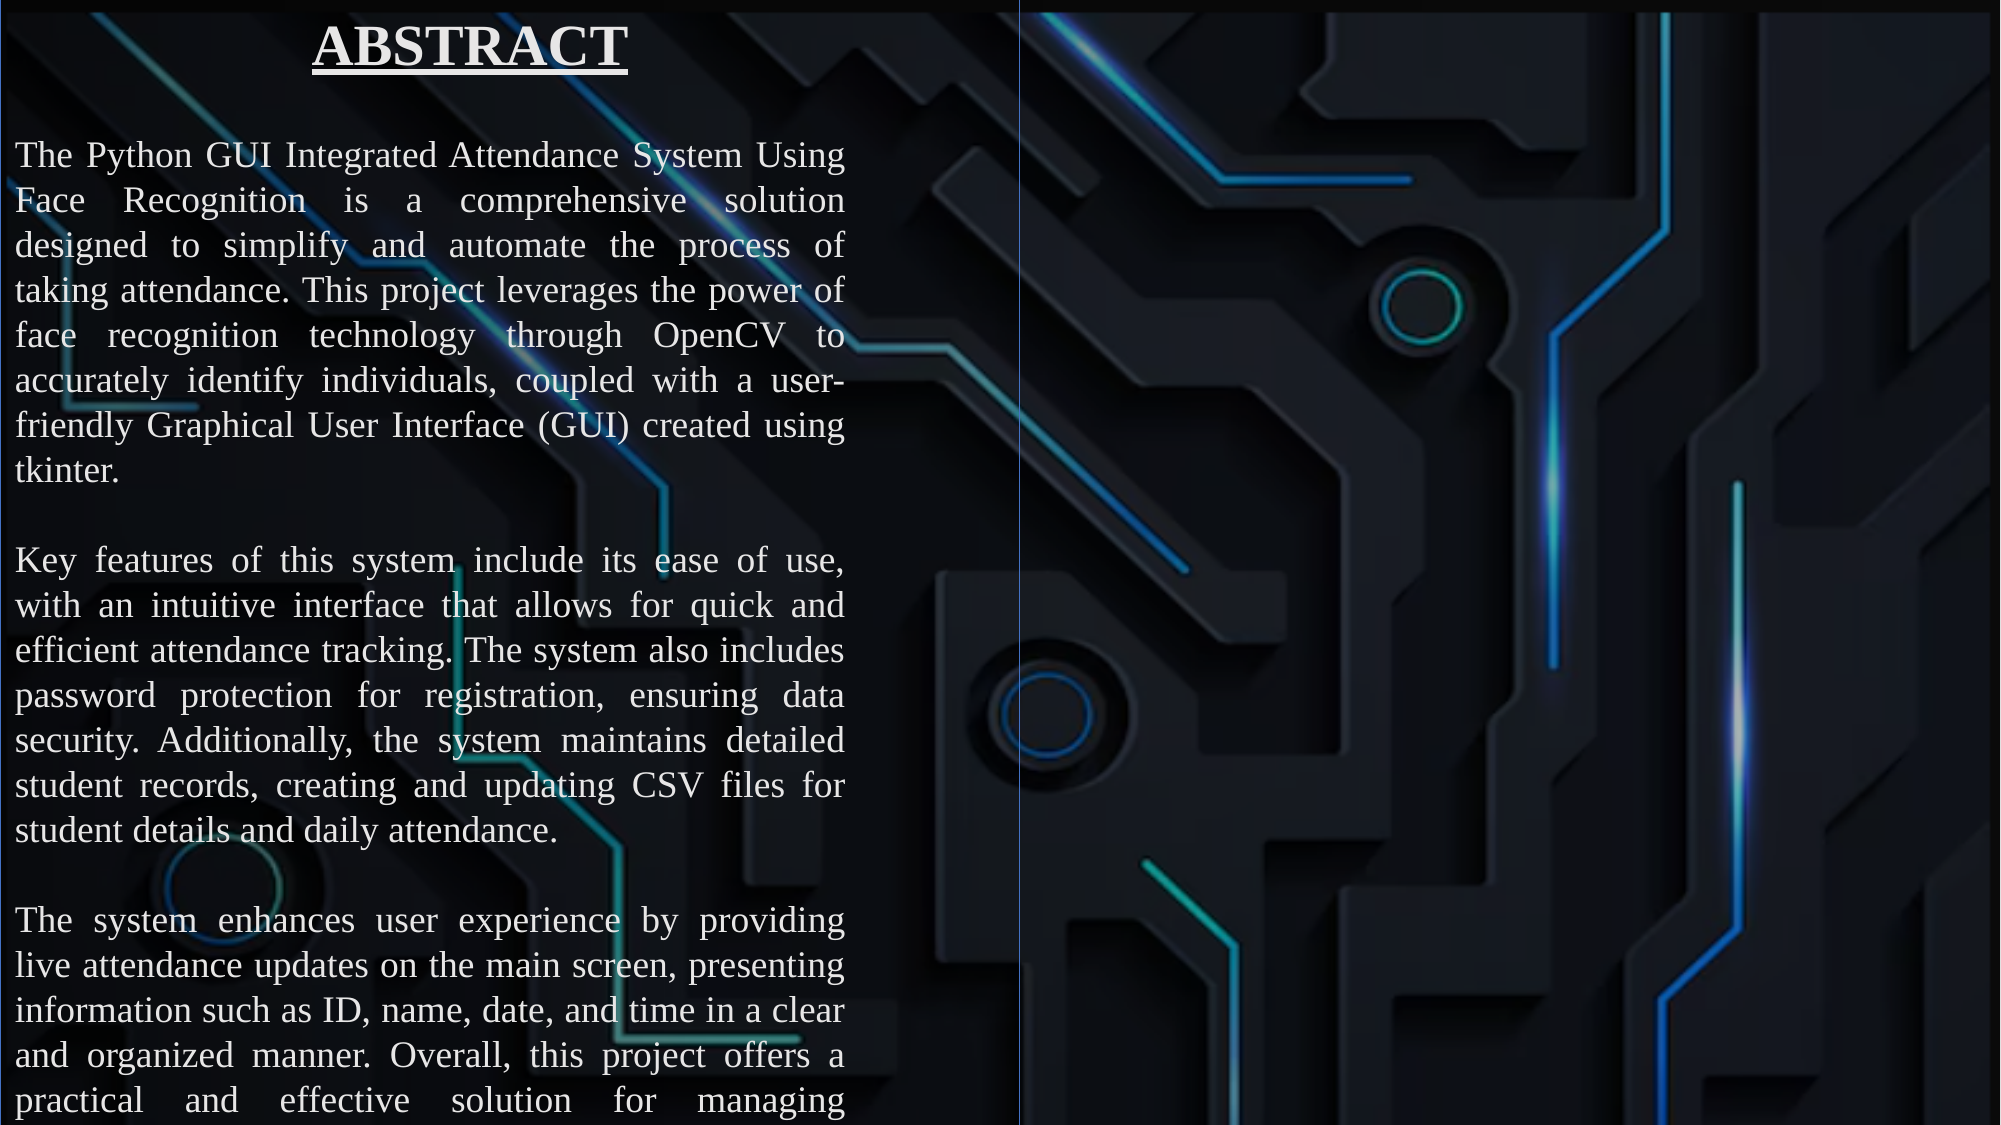

ABSTRACT

The Python GUI Integrated Attendance System Using Face Recognition is a comprehensive solution designed to simplify and automate the process of taking attendance. This project leverages the power of face recognition technology through OpenCV to accurately identify individuals, coupled with a user-friendly Graphical User Interface (GUI) created using tkinter.

Key features of this system include its ease of use, with an intuitive interface that allows for quick and efficient attendance tracking. The system also includes password protection for registration, ensuring data security. Additionally, the system maintains detailed student records, creating and updating CSV files for student details and daily attendance.

The system enhances user experience by providing live attendance updates on the main screen, presenting information such as ID, name, date, and time in a clear and organized manner. Overall, this project offers a practical and effective solution for managing attendance in various educational or organizational settings.